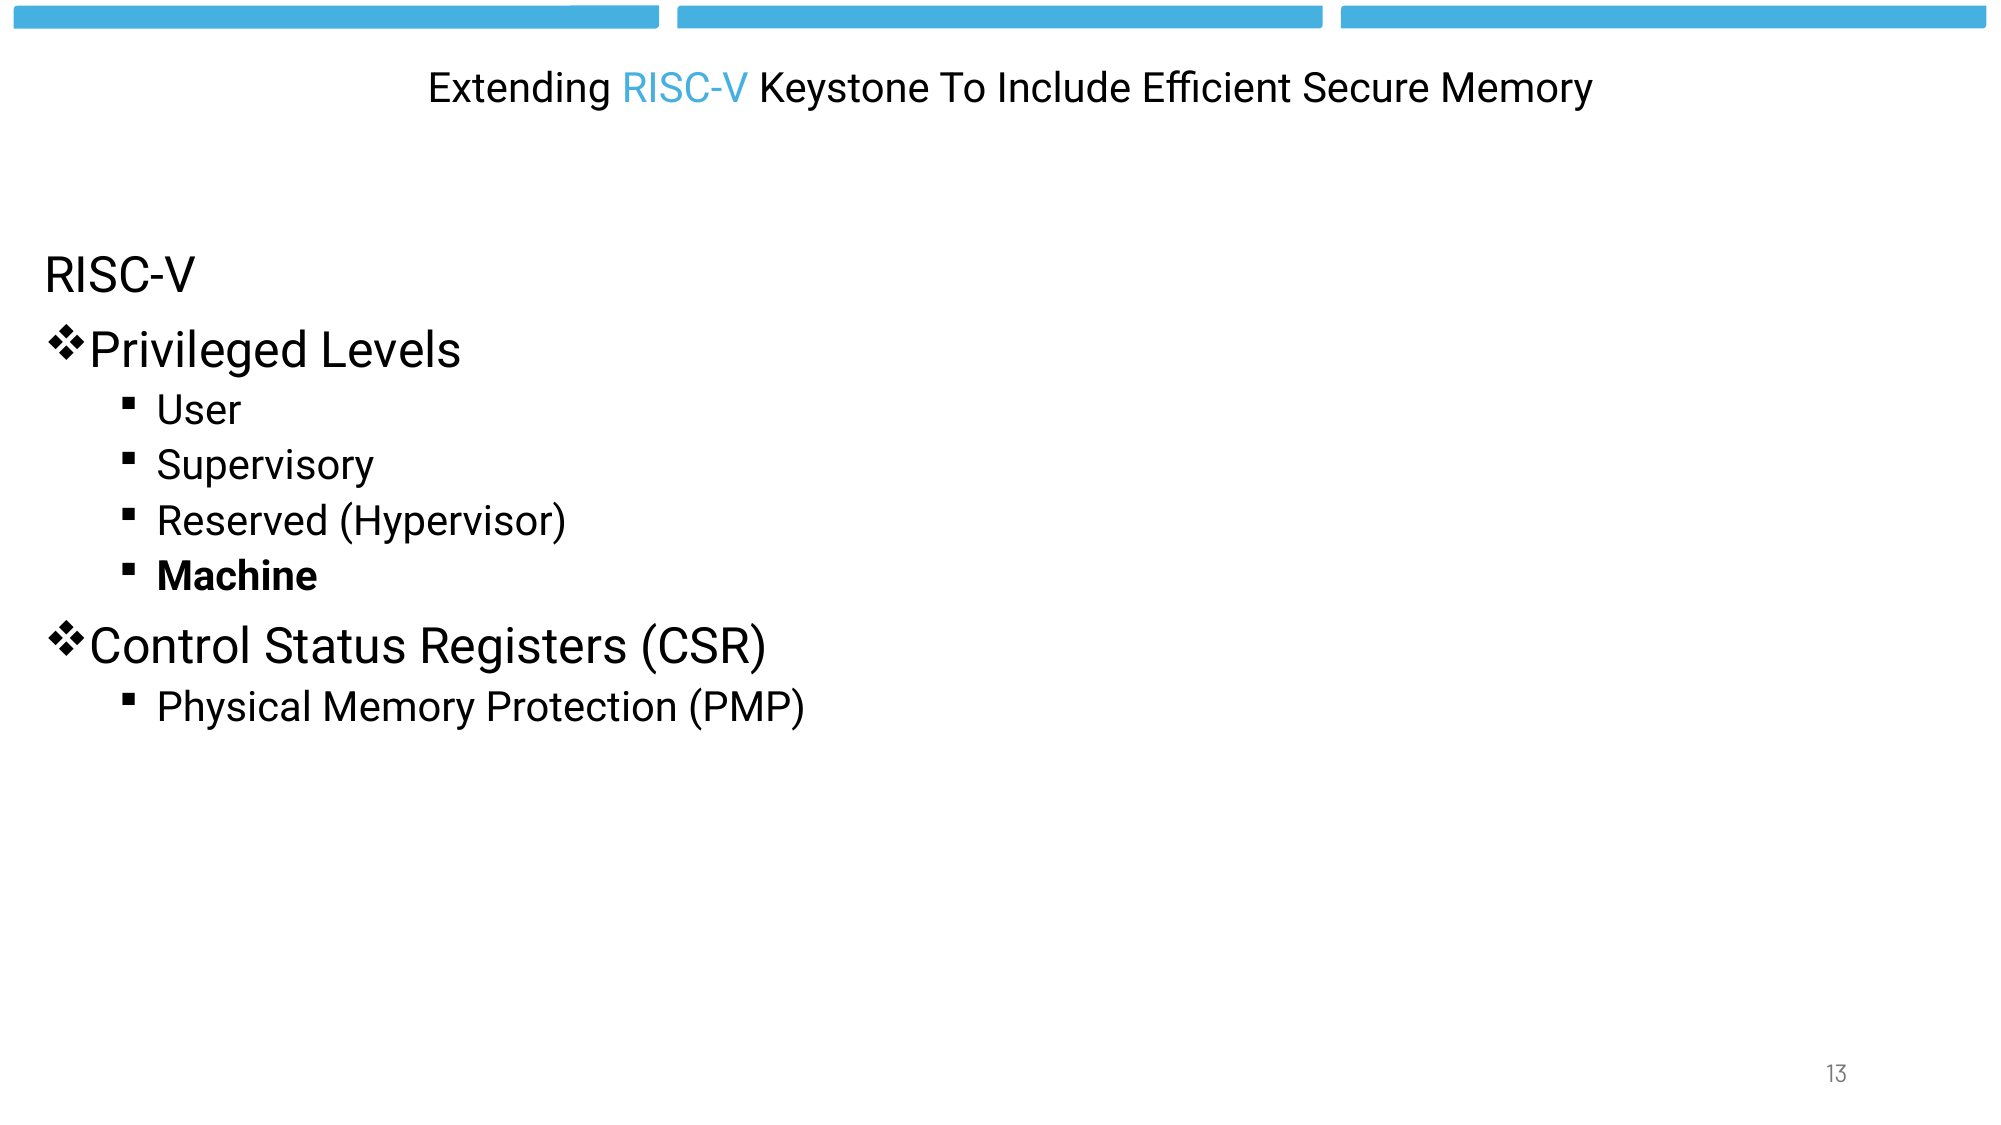

# Extending RISC-V Keystone To Include Efficient Secure Memory

RISC-V
Privileged Levels
User
Supervisory
Reserved (Hypervisor)
Machine
Control Status Registers (CSR)
Physical Memory Protection (PMP)

13